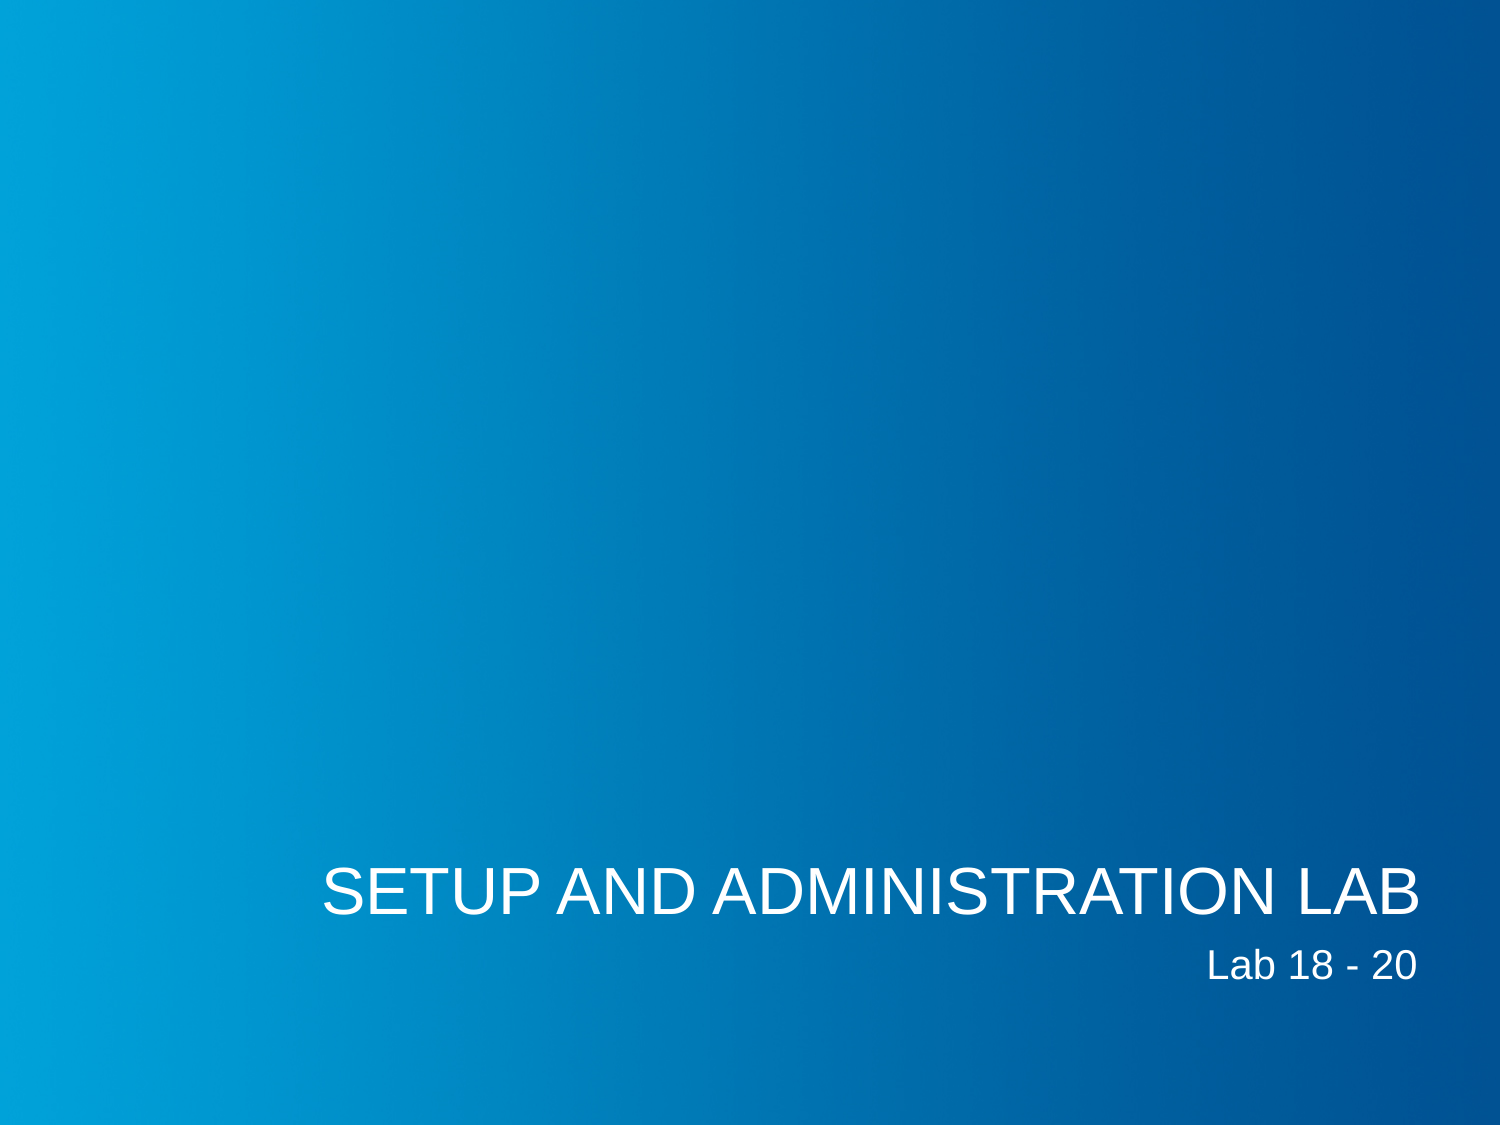

# Setup and Administration Lab
Lab 18 - 20